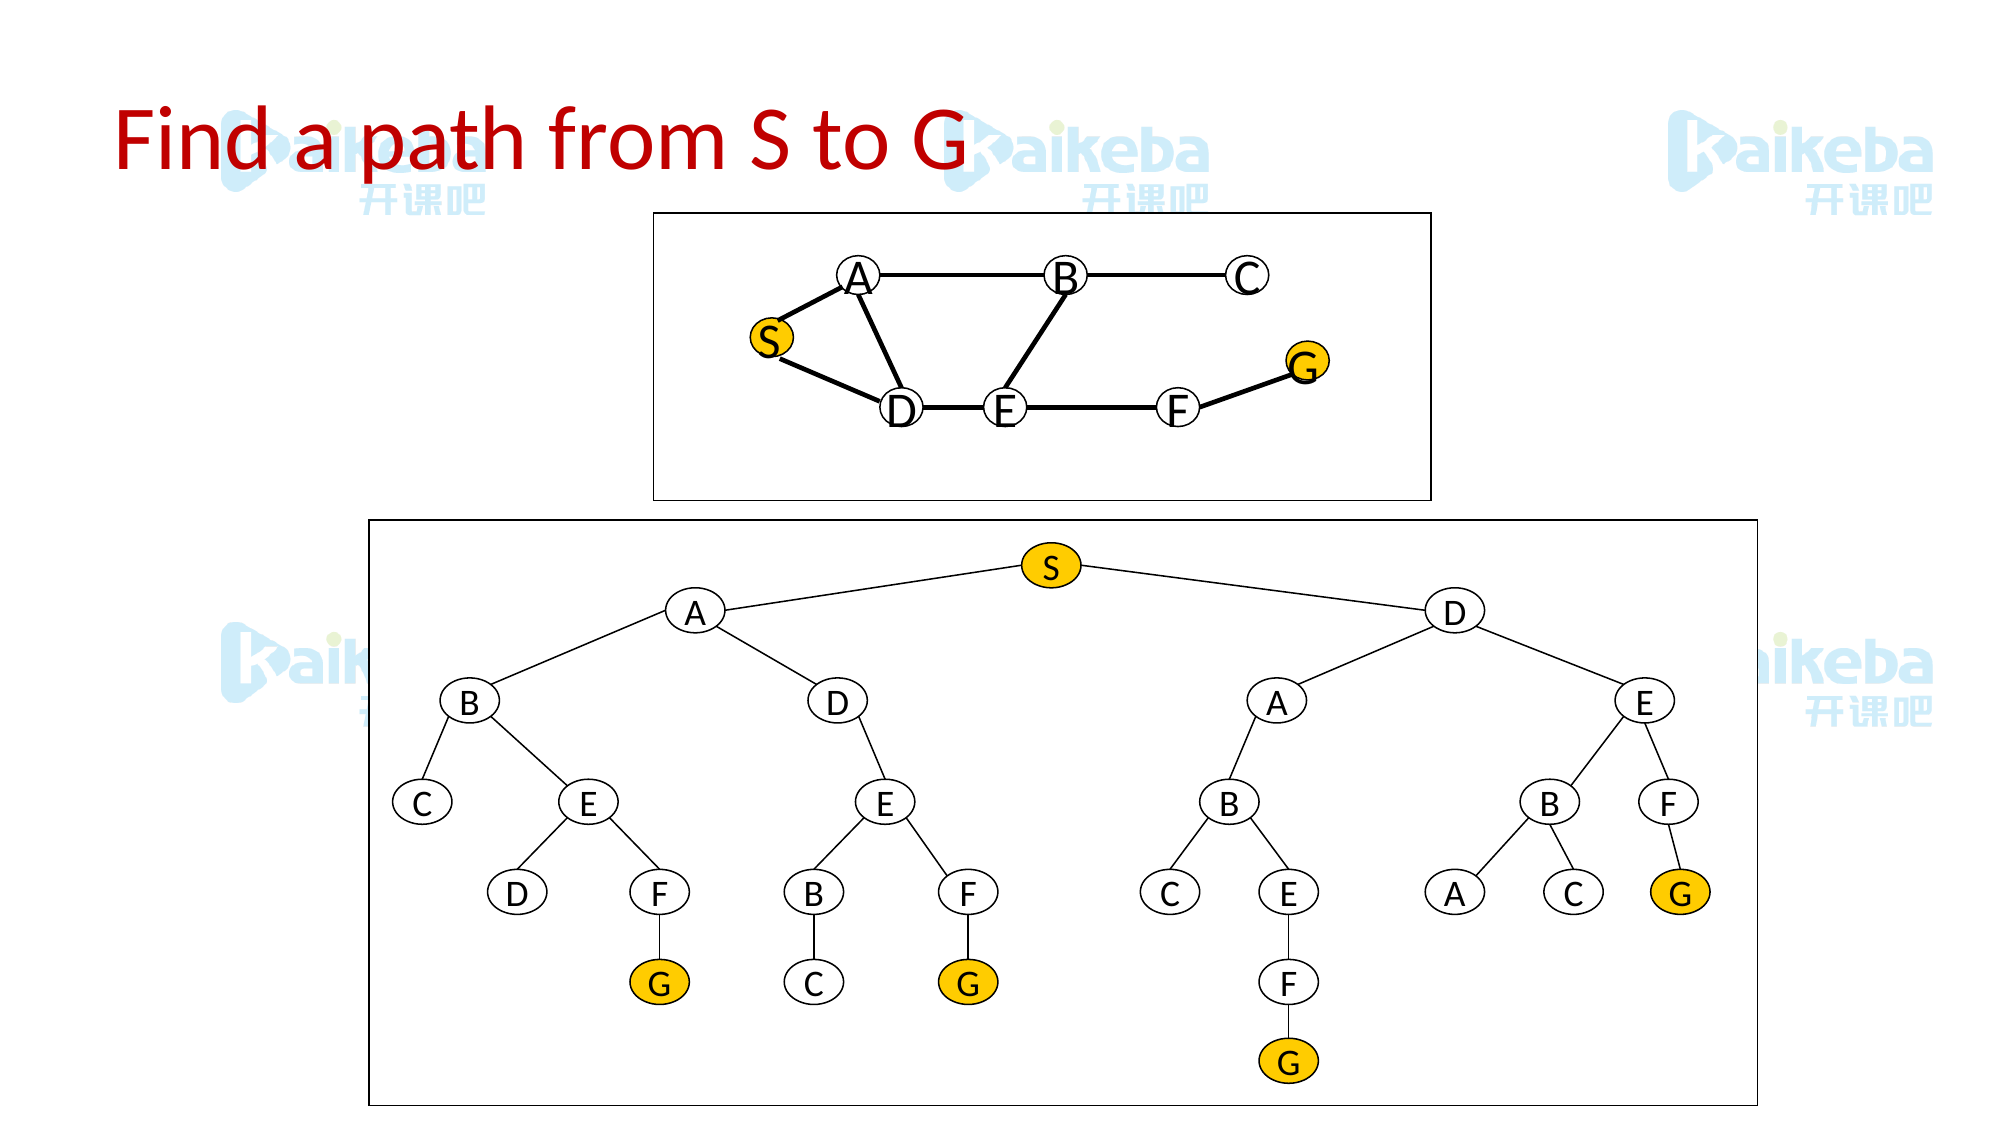

# Find a path from S to G

A
B
C
S

G

D
E
F

S
A
D
B
D
A
E
C
E
E
B
B
F

D
F
B
F
C
E
A
C
G
G
C
G
F
G